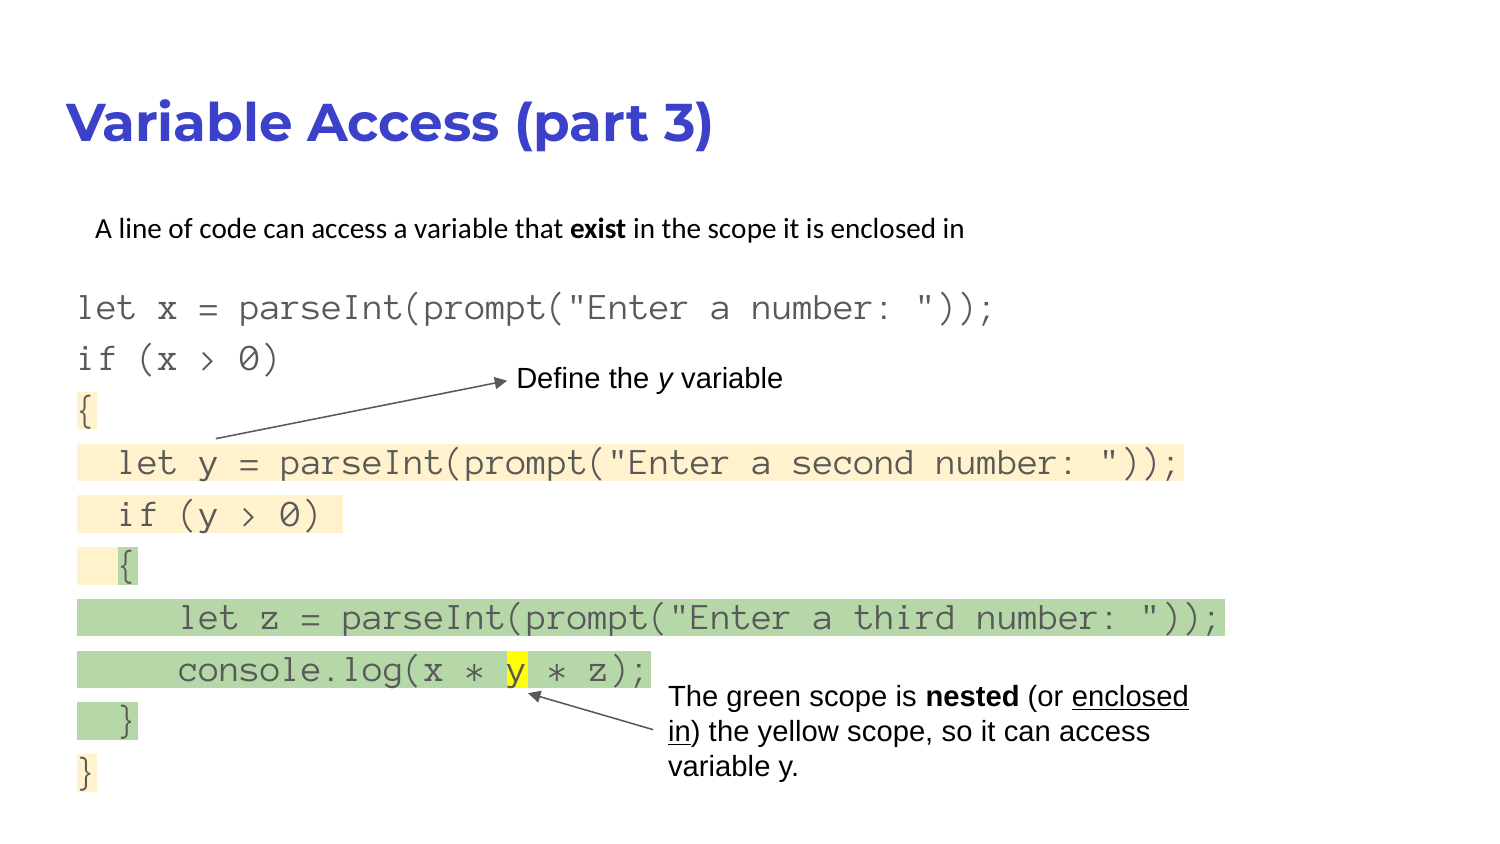

# Variable Access (part 3)
A line of code can access a variable that exist in the scope it is enclosed in
let x = parseInt(prompt("Enter a number: "));
if (x > 0)
{
  let y = parseInt(prompt("Enter a second number: "));
  if (y > 0)
  {
     let z = parseInt(prompt("Enter a third number: "));
     console.log(x * y * z);
  }
}
Define the y variable
The green scope is nested (or enclosed in) the yellow scope, so it can access variable y.